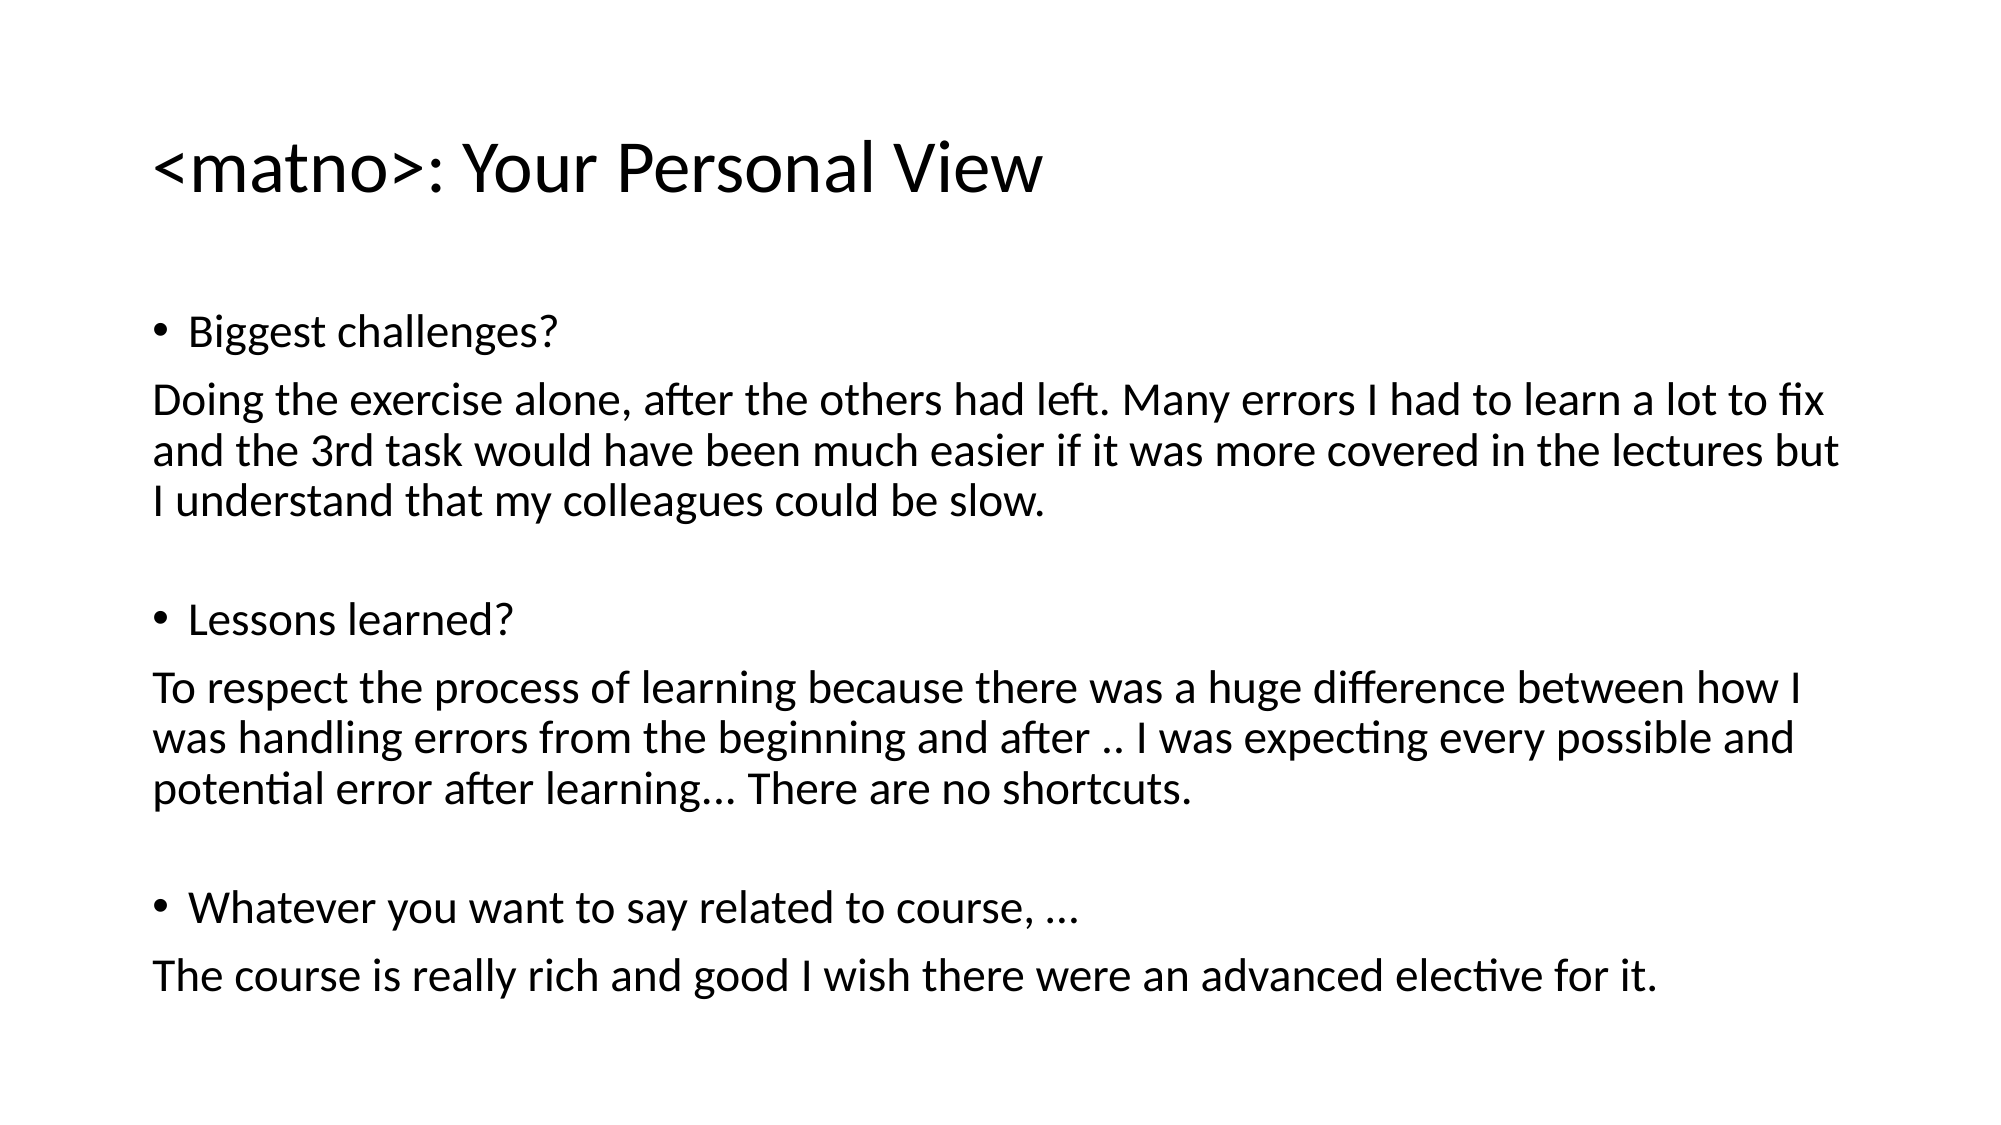

# <matno>: Your Personal View
Biggest challenges?
Doing the exercise alone, after the others had left. Many errors I had to learn a lot to fix and the 3rd task would have been much easier if it was more covered in the lectures but I understand that my colleagues could be slow.
Lessons learned?
To respect the process of learning because there was a huge difference between how I was handling errors from the beginning and after .. I was expecting every possible and potential error after learning... There are no shortcuts.
Whatever you want to say related to course, …
The course is really rich and good I wish there were an advanced elective for it.